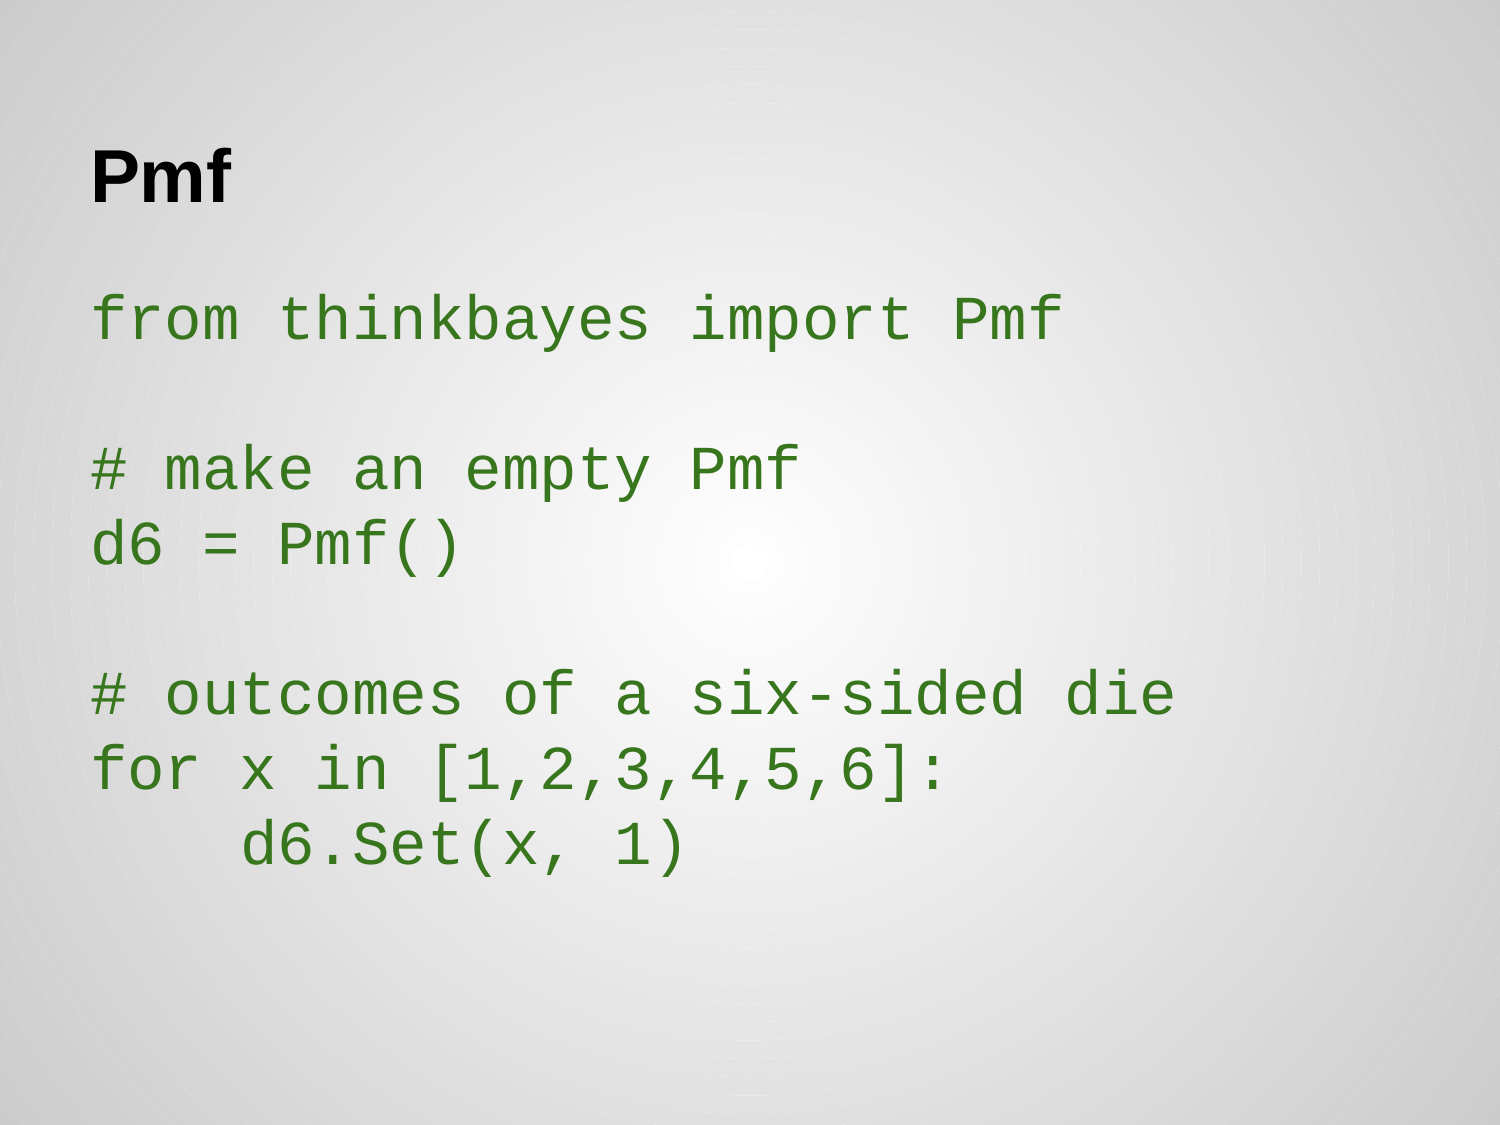

# Pmf
from thinkbayes import Pmf

# make an empty Pmf
d6 = Pmf()

# outcomes of a six-sided die
for x in [1,2,3,4,5,6]:
    d6.Set(x, 1)